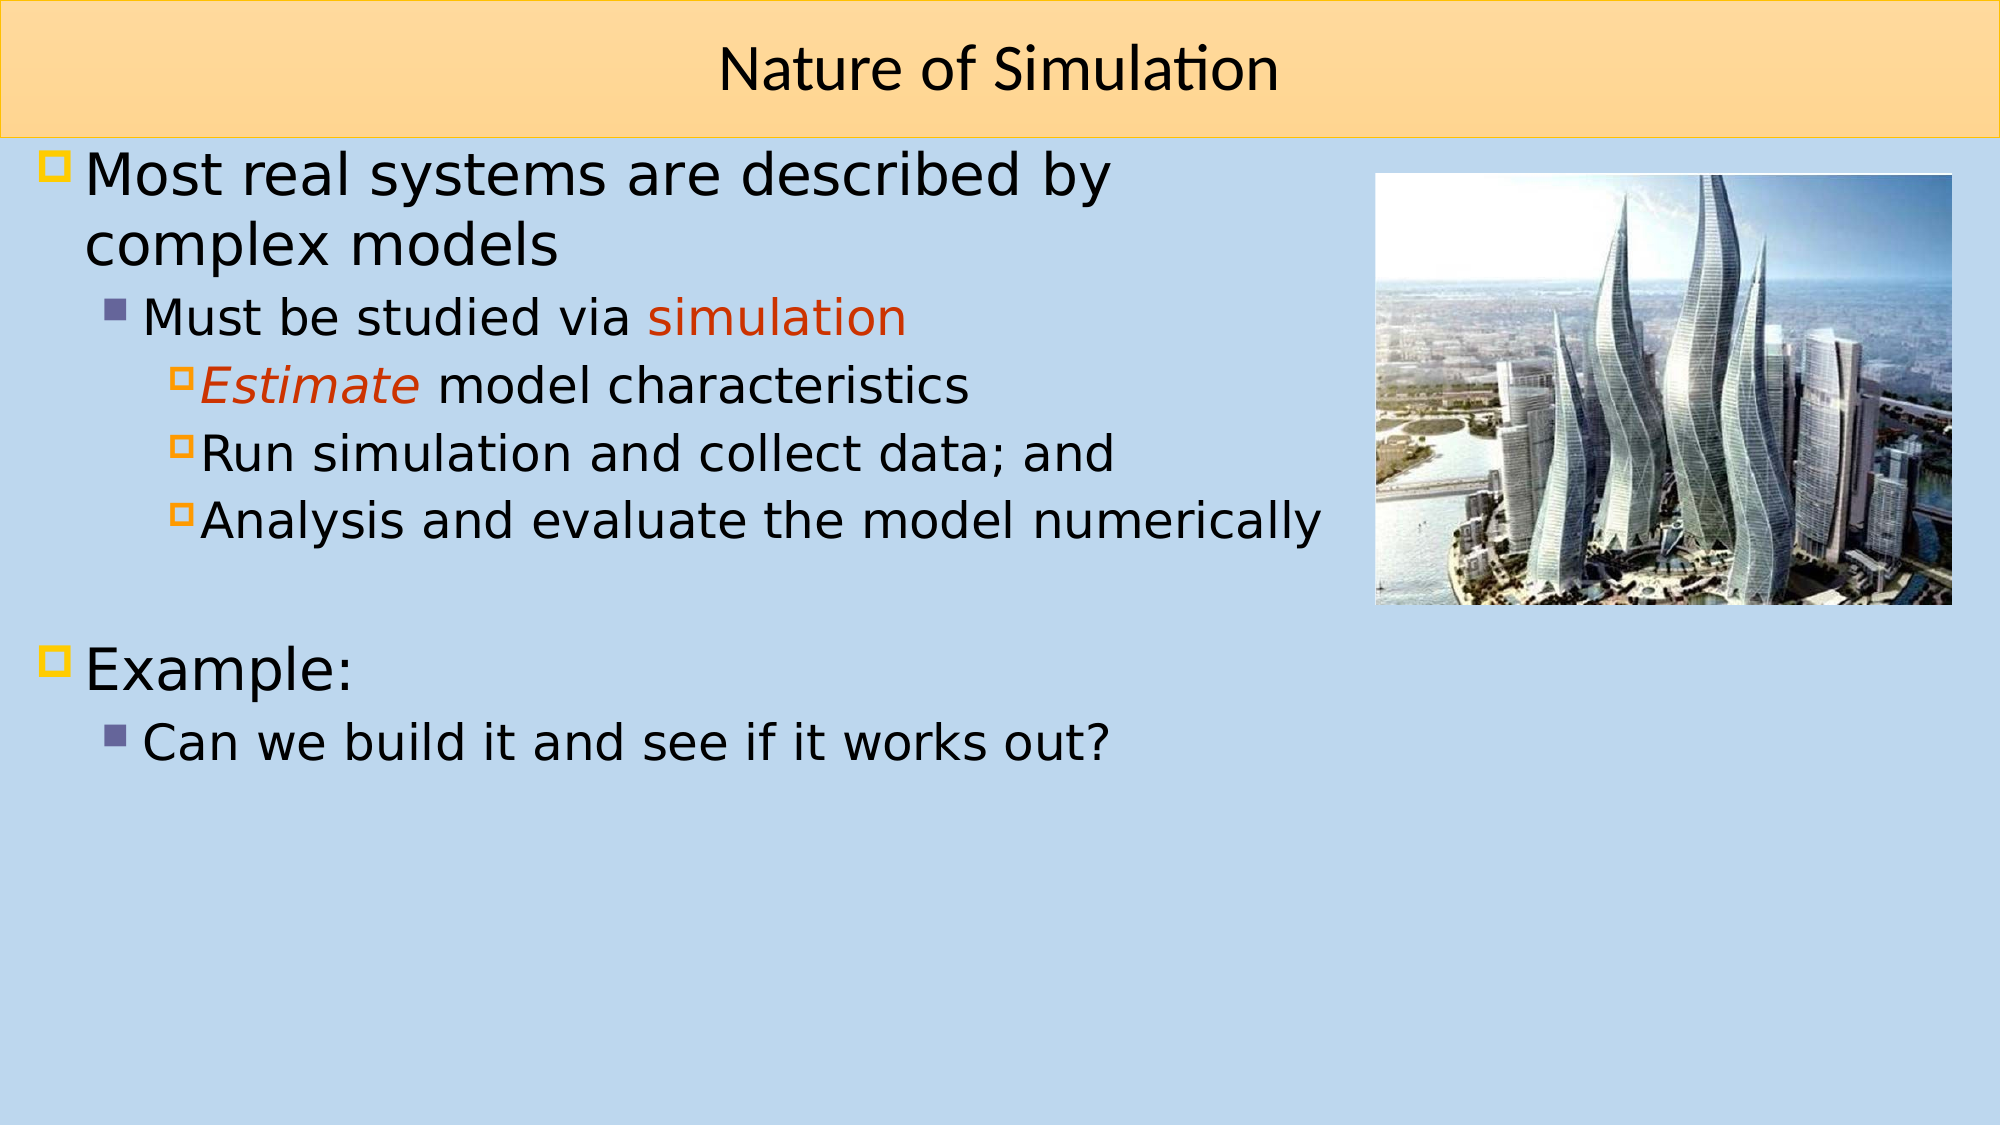

# Nature of Simulation
Most real systems are described by complex models
Must be studied via simulation
Estimate model characteristics
Run simulation and collect data; and
Analysis and evaluate the model numerically

Example:
Can we build it and see if it works out?